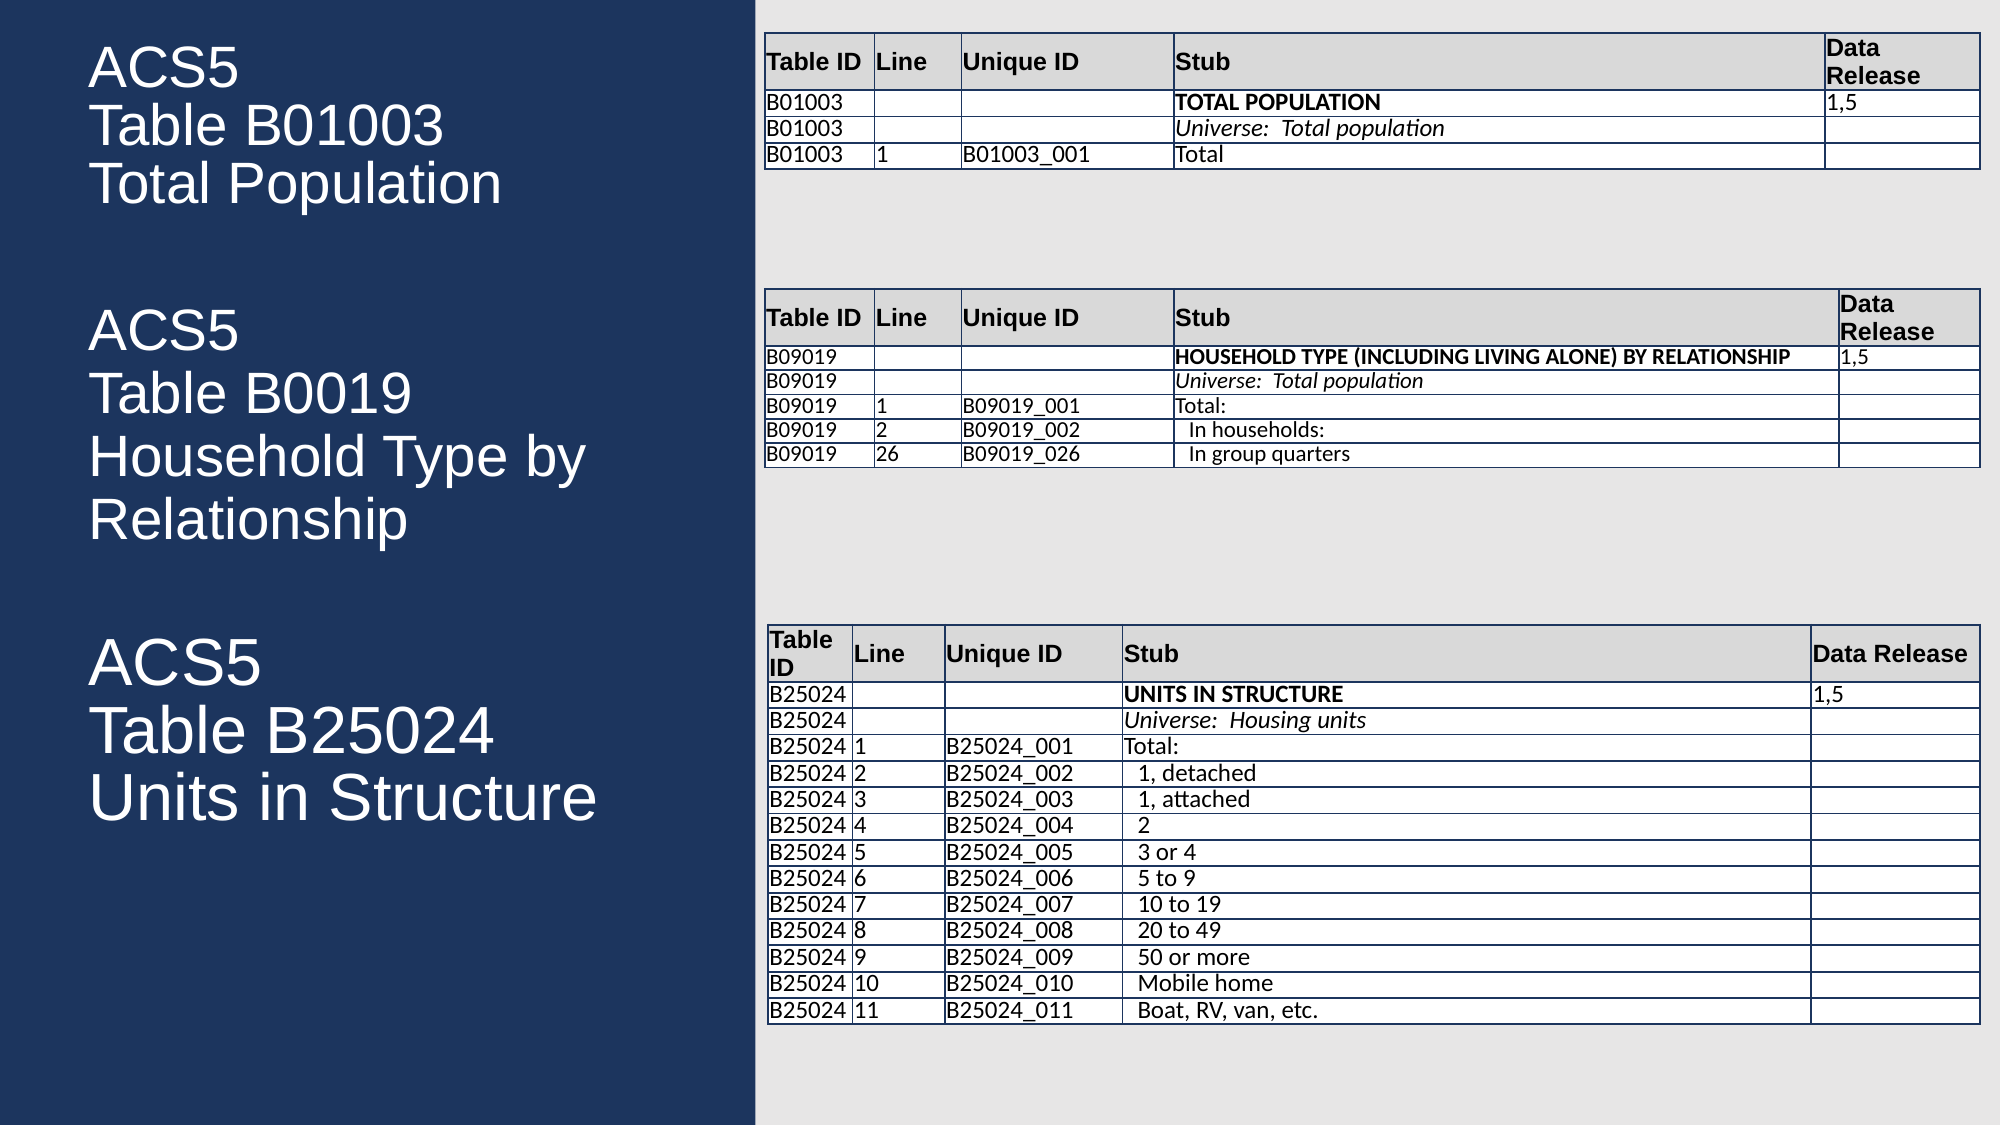

# ACS5 Table B01003 Total Population
| Table ID | Line | Unique ID | Stub | Data Release |
| --- | --- | --- | --- | --- |
| B01003 |  |  | TOTAL POPULATION | 1,5 |
| B01003 |  |  | Universe: Total population |  |
| B01003 | 1 | B01003\_001 | Total |  |
| Table ID | Line | Unique ID | Stub | Data Release |
| --- | --- | --- | --- | --- |
| B09019 |  |  | HOUSEHOLD TYPE (INCLUDING LIVING ALONE) BY RELATIONSHIP | 1,5 |
| B09019 |  |  | Universe: Total population |  |
| B09019 | 1 | B09019\_001 | Total: |  |
| B09019 | 2 | B09019\_002 | In households: |  |
| B09019 | 26 | B09019\_026 | In group quarters |  |
ACS5
Table B0019
Household Type by Relationship
ACS5
Table B25024
Units in Structure
| Table ID | Line | Unique ID | Stub | Data Release |
| --- | --- | --- | --- | --- |
| B25024 |  |  | UNITS IN STRUCTURE | 1,5 |
| B25024 |  |  | Universe: Housing units |  |
| B25024 | 1 | B25024\_001 | Total: |  |
| B25024 | 2 | B25024\_002 | 1, detached |  |
| B25024 | 3 | B25024\_003 | 1, attached |  |
| B25024 | 4 | B25024\_004 | 2 |  |
| B25024 | 5 | B25024\_005 | 3 or 4 |  |
| B25024 | 6 | B25024\_006 | 5 to 9 |  |
| B25024 | 7 | B25024\_007 | 10 to 19 |  |
| B25024 | 8 | B25024\_008 | 20 to 49 |  |
| B25024 | 9 | B25024\_009 | 50 or more |  |
| B25024 | 10 | B25024\_010 | Mobile home |  |
| B25024 | 11 | B25024\_011 | Boat, RV, van, etc. |  |